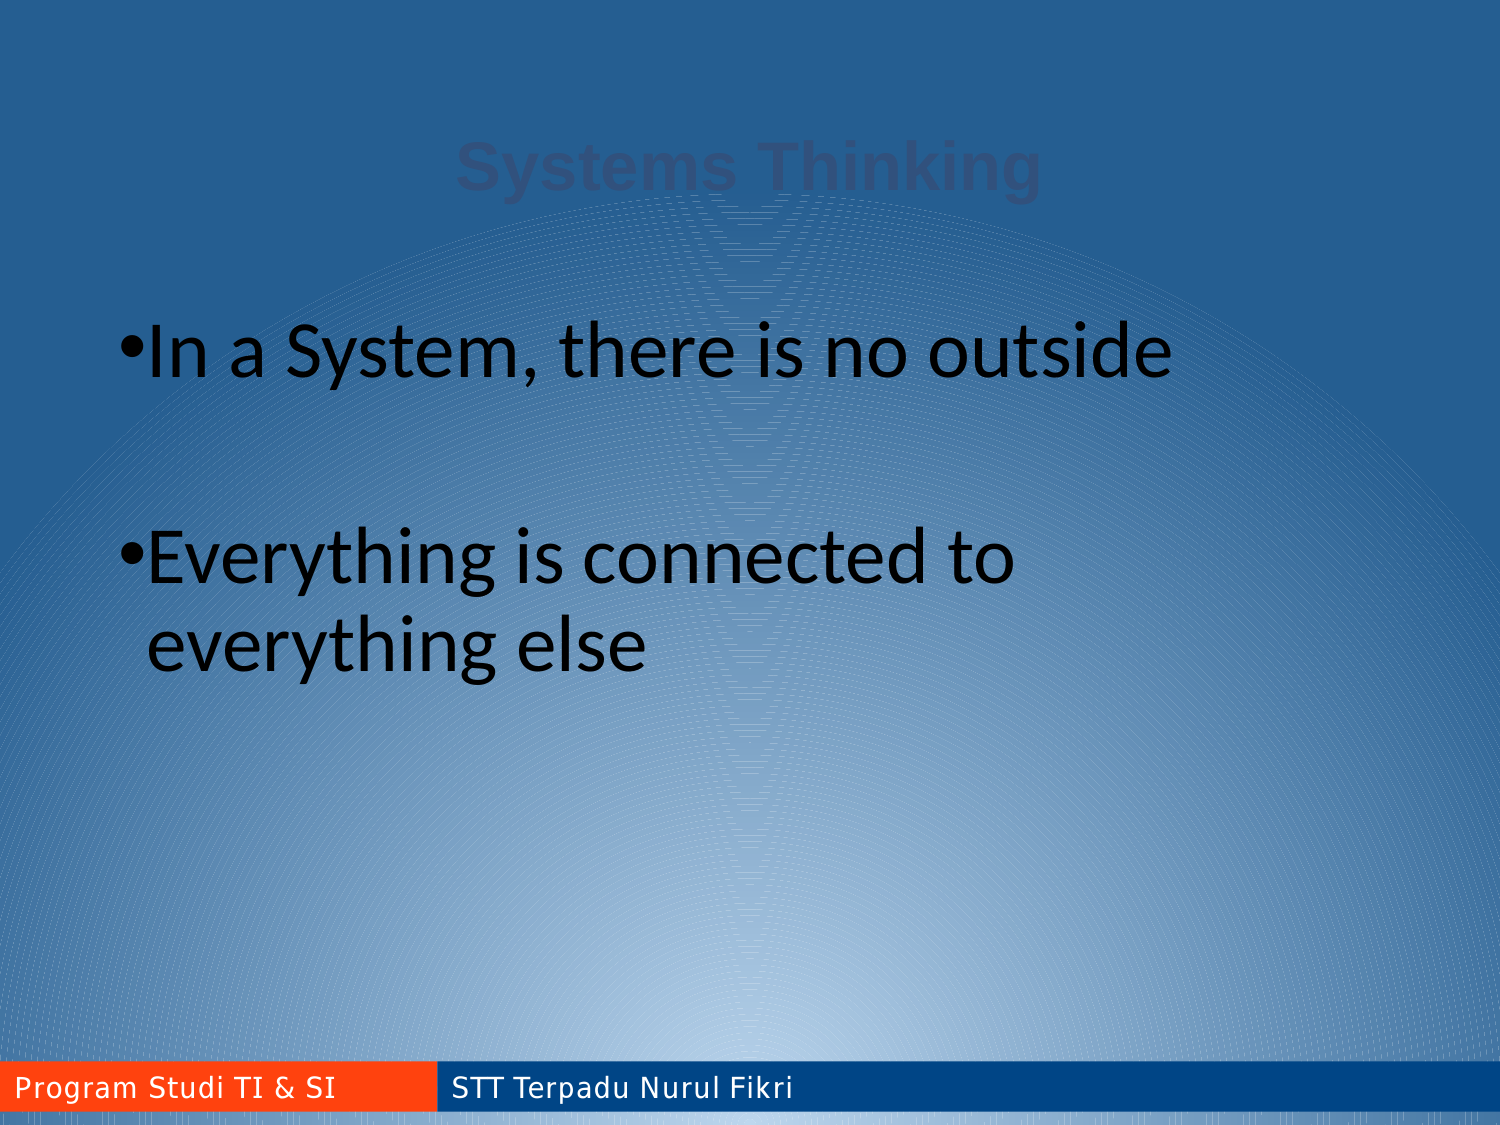

# Systems Thinking
In a System, there is no outside

Everything is connected to everything else